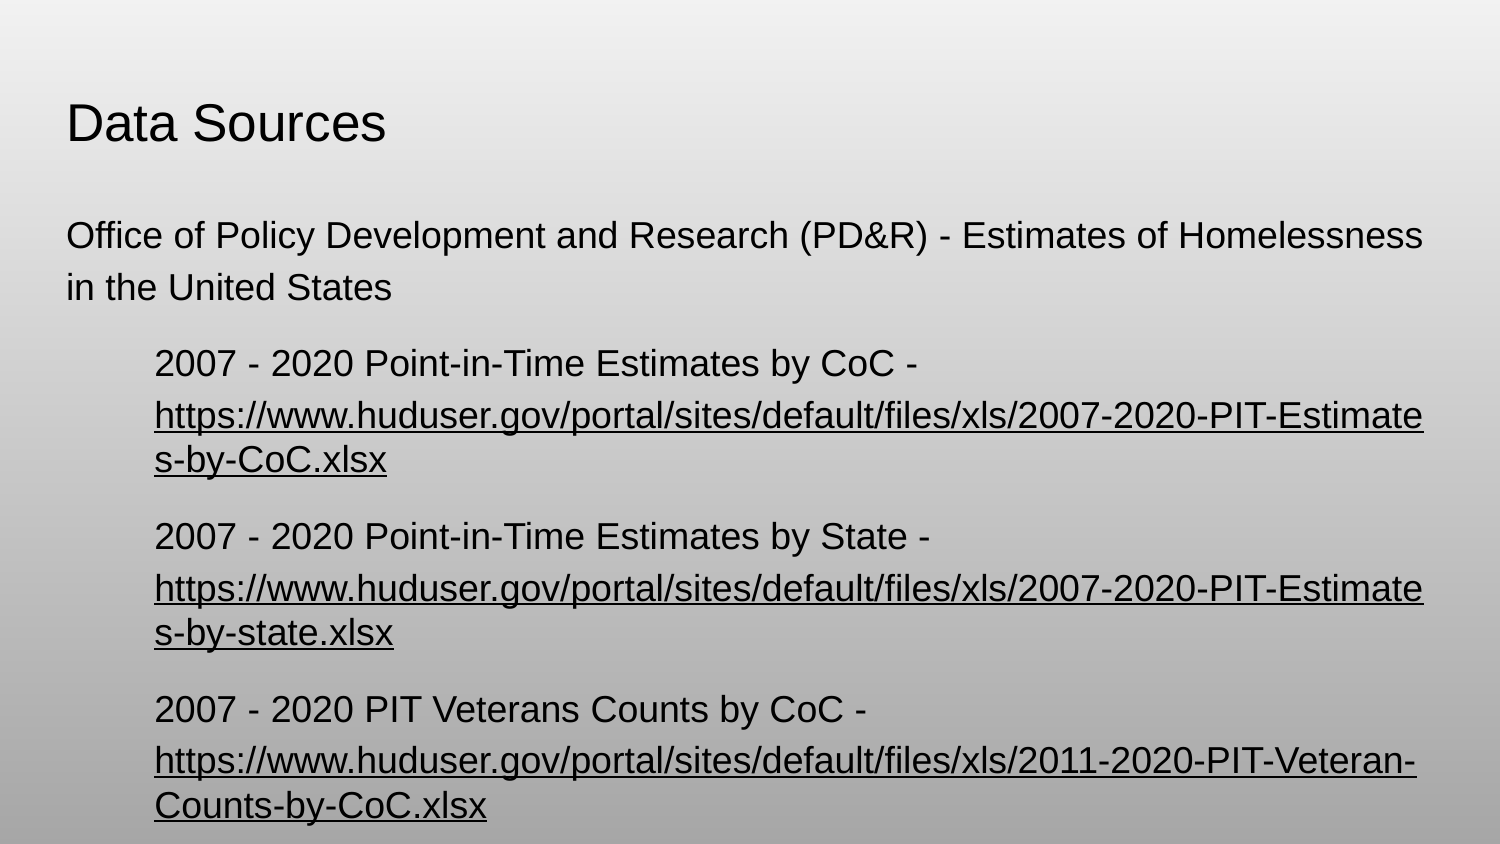

# Data Sources
Office of Policy Development and Research (PD&R) - Estimates of Homelessness in the United States
2007 - 2020 Point-in-Time Estimates by CoC - https://www.huduser.gov/portal/sites/default/files/xls/2007-2020-PIT-Estimates-by-CoC.xlsx
2007 - 2020 Point-in-Time Estimates by State - https://www.huduser.gov/portal/sites/default/files/xls/2007-2020-PIT-Estimates-by-state.xlsx
2007 - 2020 PIT Veterans Counts by CoC - https://www.huduser.gov/portal/sites/default/files/xls/2011-2020-PIT-Veteran-Counts-by-CoC.xlsx